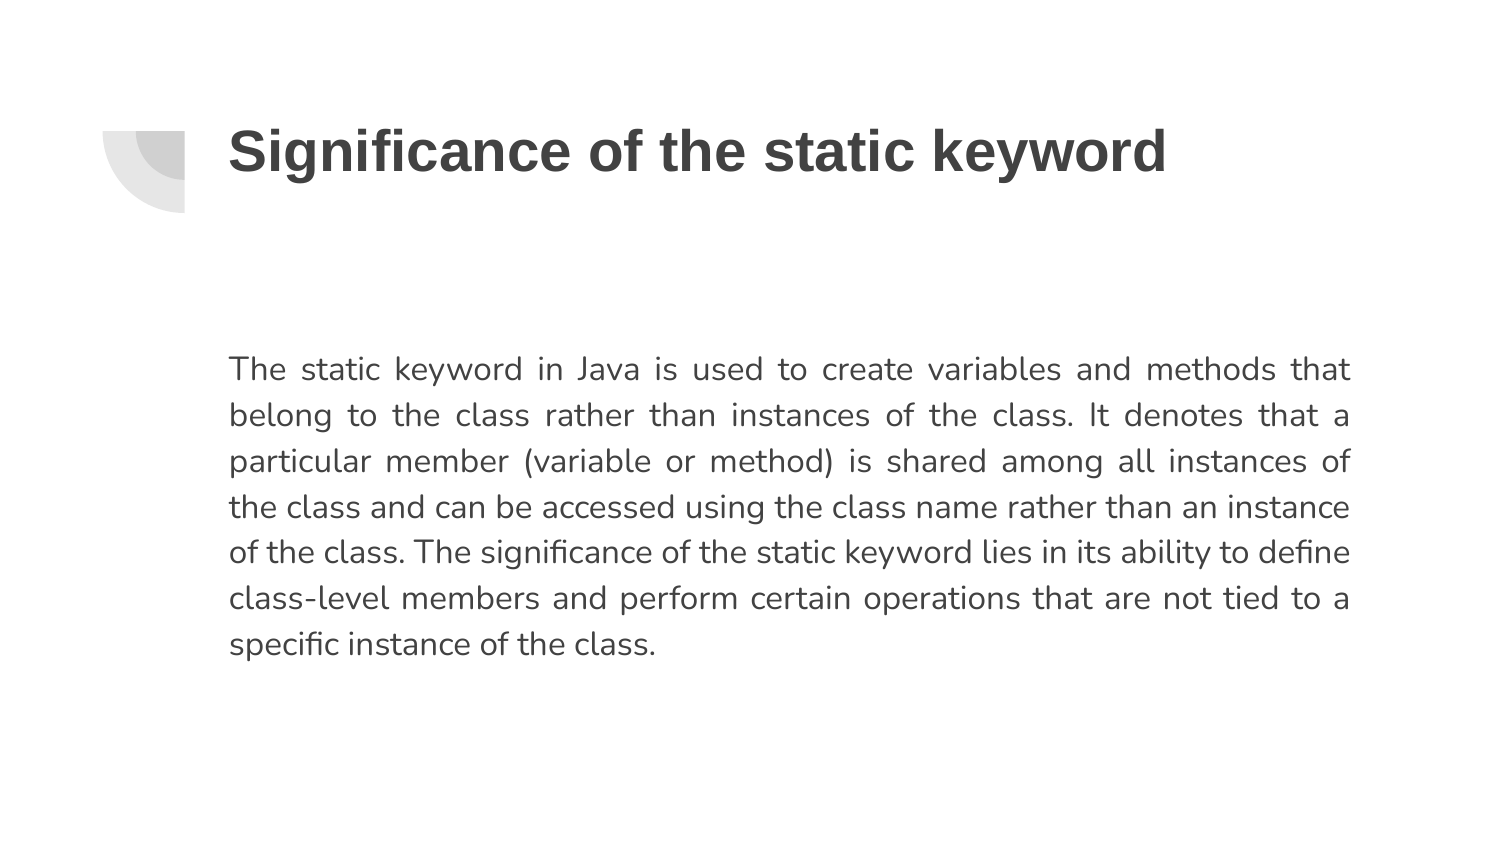

# Significance of the static keyword
The static keyword in Java is used to create variables and methods that belong to the class rather than instances of the class. It denotes that a particular member (variable or method) is shared among all instances of the class and can be accessed using the class name rather than an instance of the class. The significance of the static keyword lies in its ability to define class-level members and perform certain operations that are not tied to a specific instance of the class.